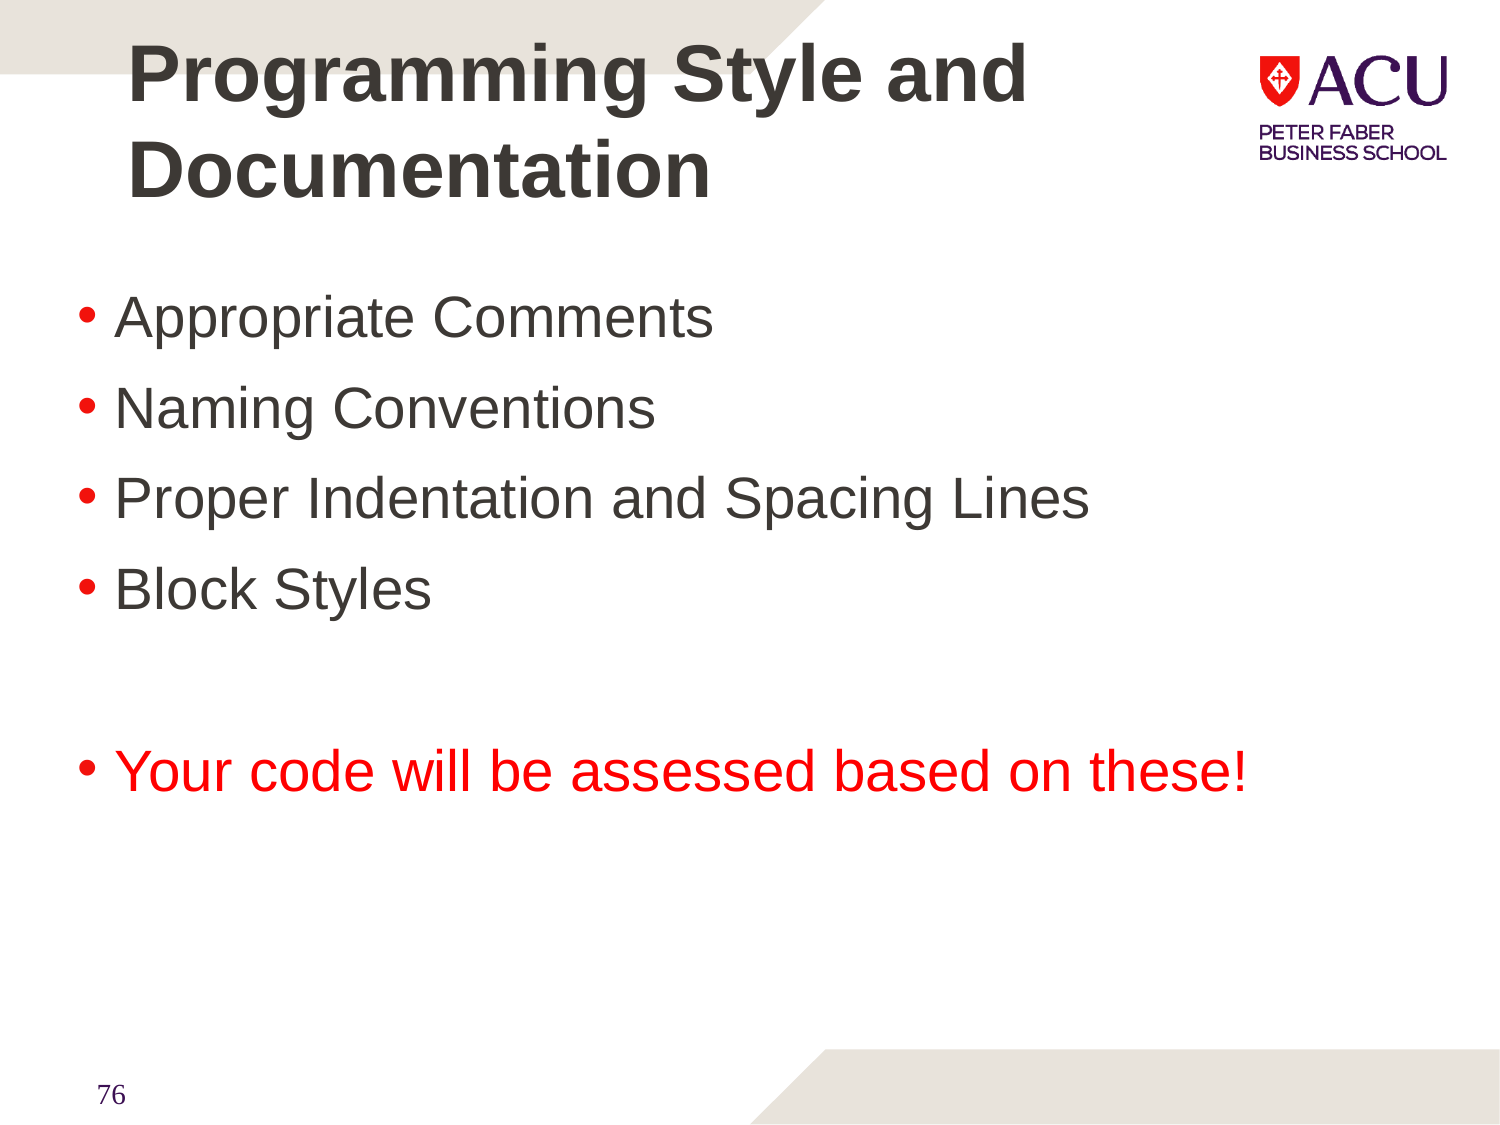

# Programming Style and Documentation
Appropriate Comments
Naming Conventions
Proper Indentation and Spacing Lines
Block Styles

Your code will be assessed based on these!
76